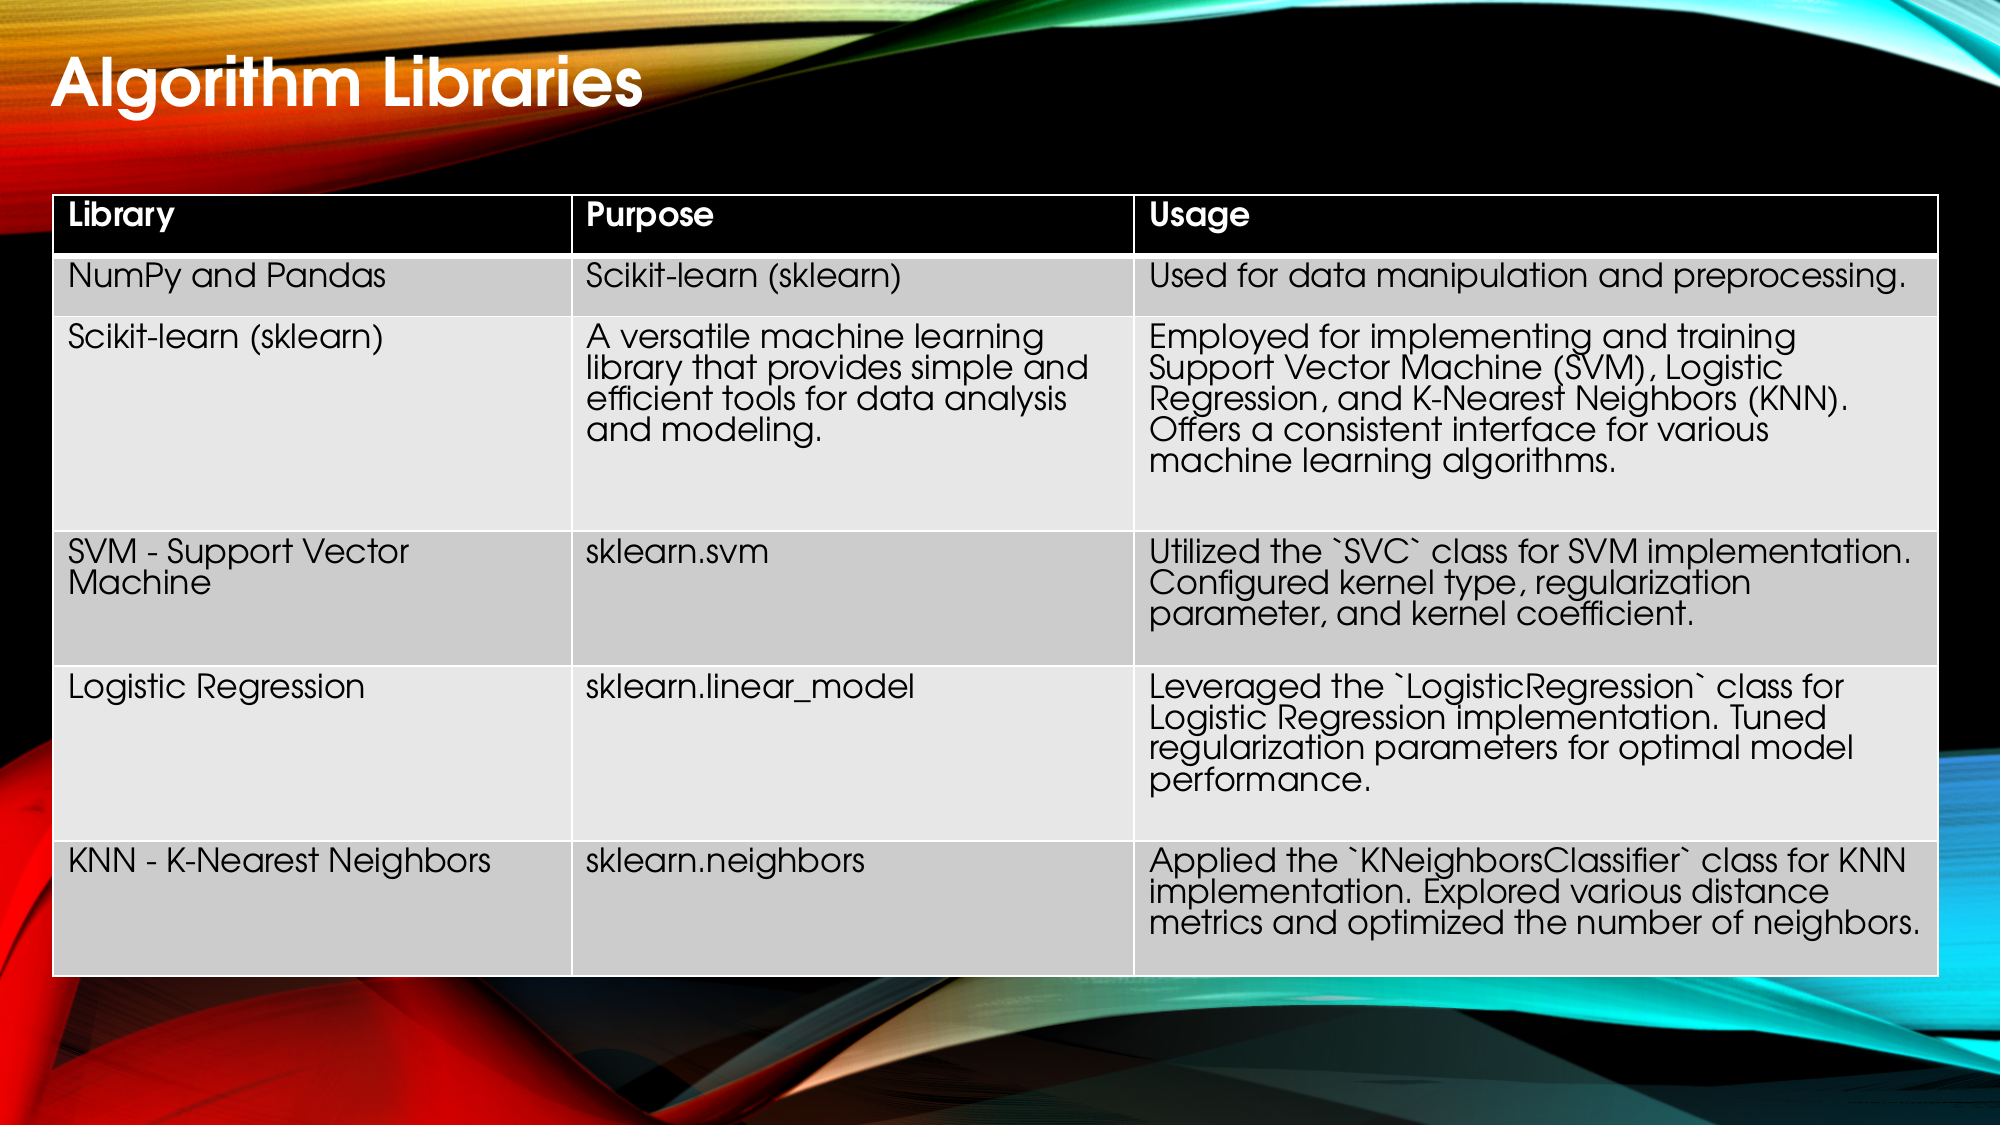

Algorithm Libraries
| Library | Purpose | Usage |
| --- | --- | --- |
| NumPy and Pandas | Scikit-learn (sklearn) | Used for data manipulation and preprocessing. |
| Scikit-learn (sklearn) | A versatile machine learning library that provides simple and efficient tools for data analysis and modeling. | Employed for implementing and training Support Vector Machine (SVM), Logistic Regression, and K-Nearest Neighbors (KNN). Offers a consistent interface for various machine learning algorithms. |
| SVM - Support Vector Machine | sklearn.svm | Utilized the `SVC` class for SVM implementation. Configured kernel type, regularization parameter, and kernel coefficient. |
| Logistic Regression | sklearn.linear\_model | Leveraged the `LogisticRegression` class for Logistic Regression implementation. Tuned regularization parameters for optimal model performance. |
| KNN - K-Nearest Neighbors | sklearn.neighbors | Applied the `KNeighborsClassifier` class for KNN implementation. Explored various distance metrics and optimized the number of neighbors. |